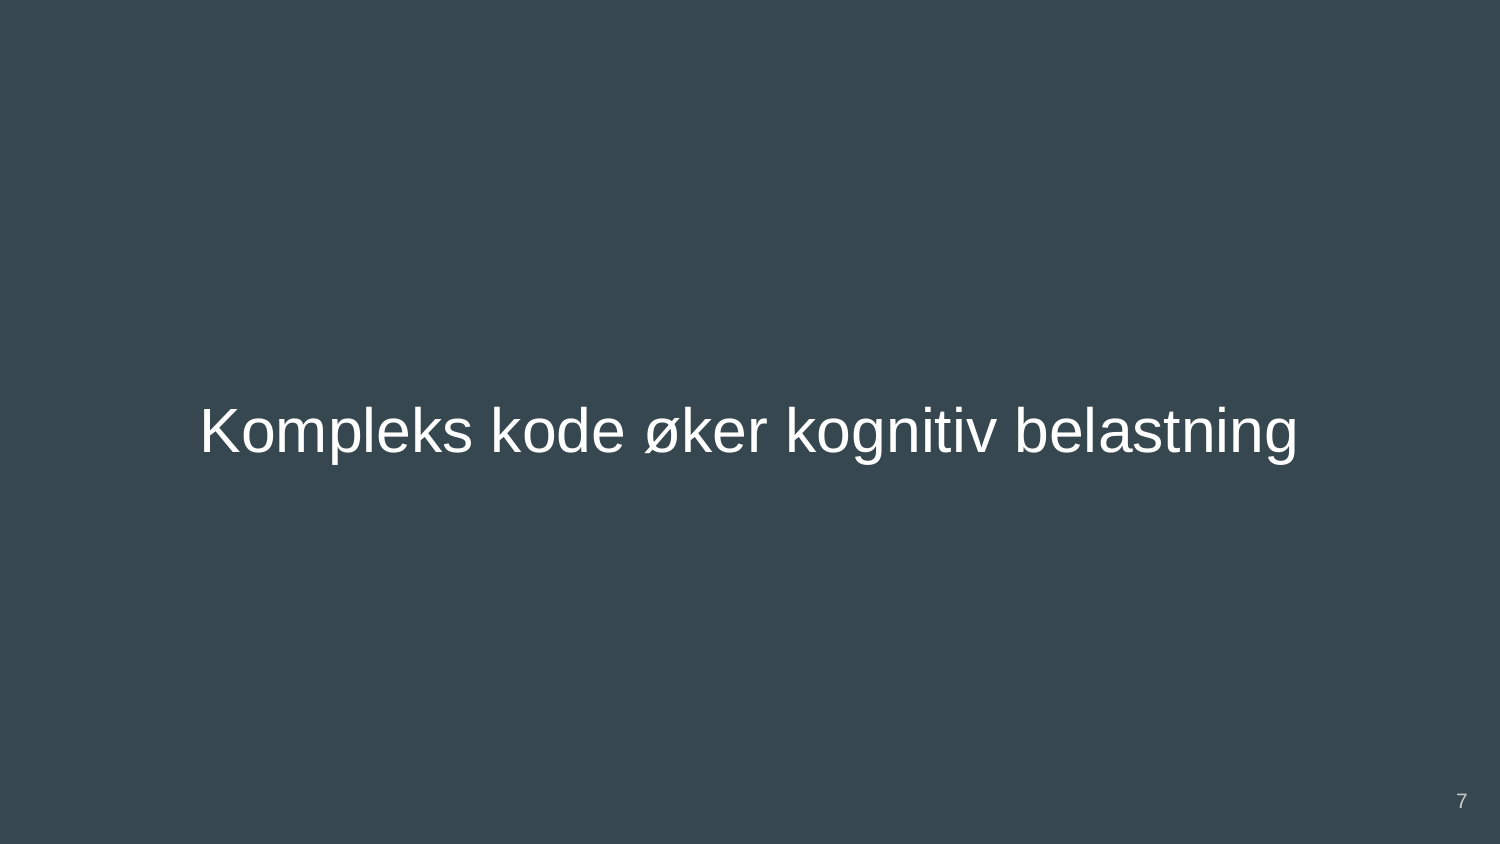

# Kompleks kode øker kognitiv belastning
7